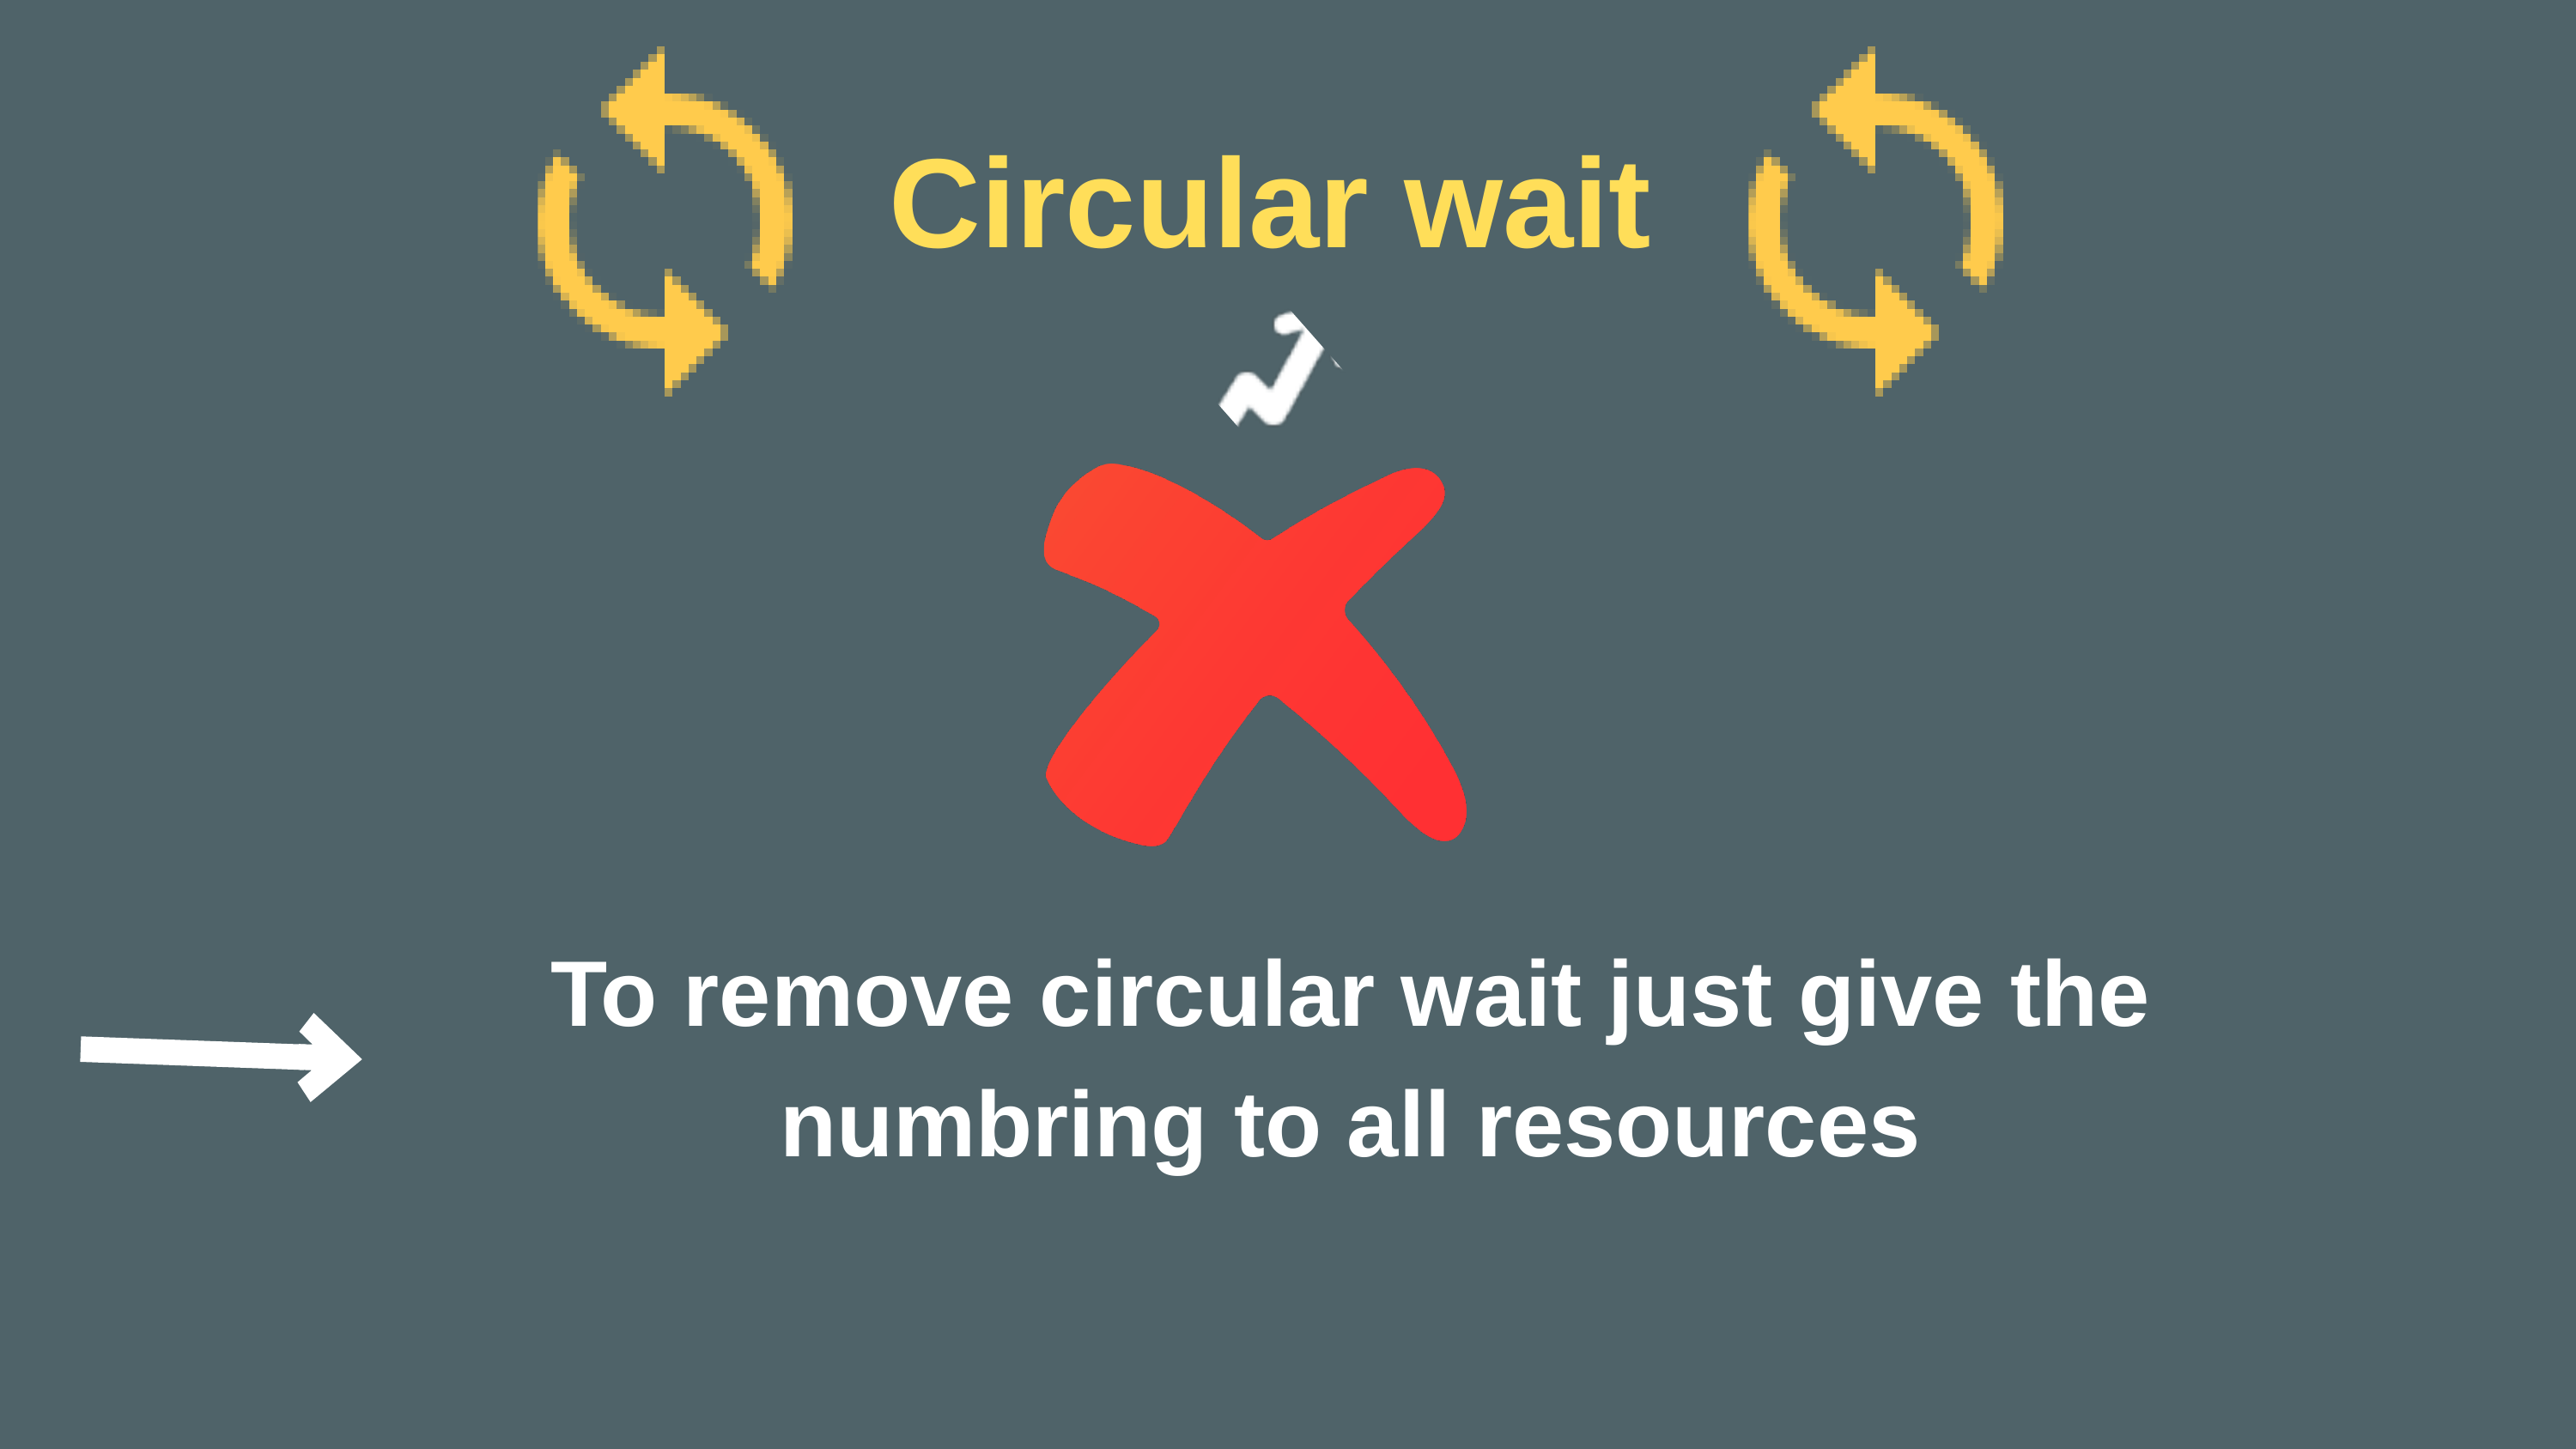

Circular wait

To remove circular wait just give the numbring to all resources